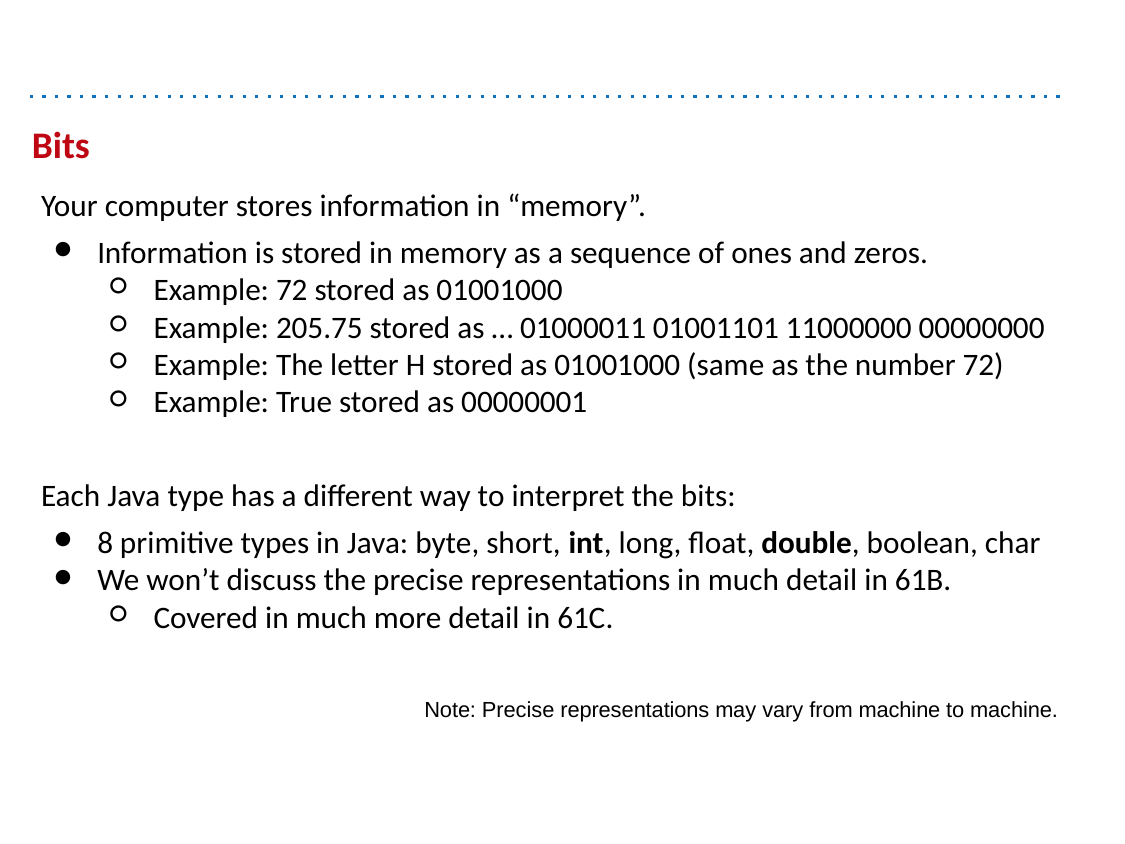

# Bits
Your computer stores information in “memory”.
Information is stored in memory as a sequence of ones and zeros.
Example: 72 stored as 01001000
Example: 205.75 stored as … 01000011 01001101 11000000 00000000
Example: The letter H stored as 01001000 (same as the number 72)
Example: True stored as 00000001

Each Java type has a different way to interpret the bits:
8 primitive types in Java: byte, short, int, long, float, double, boolean, char
We won’t discuss the precise representations in much detail in 61B.
Covered in much more detail in 61C.
Note: Precise representations may vary from machine to machine.